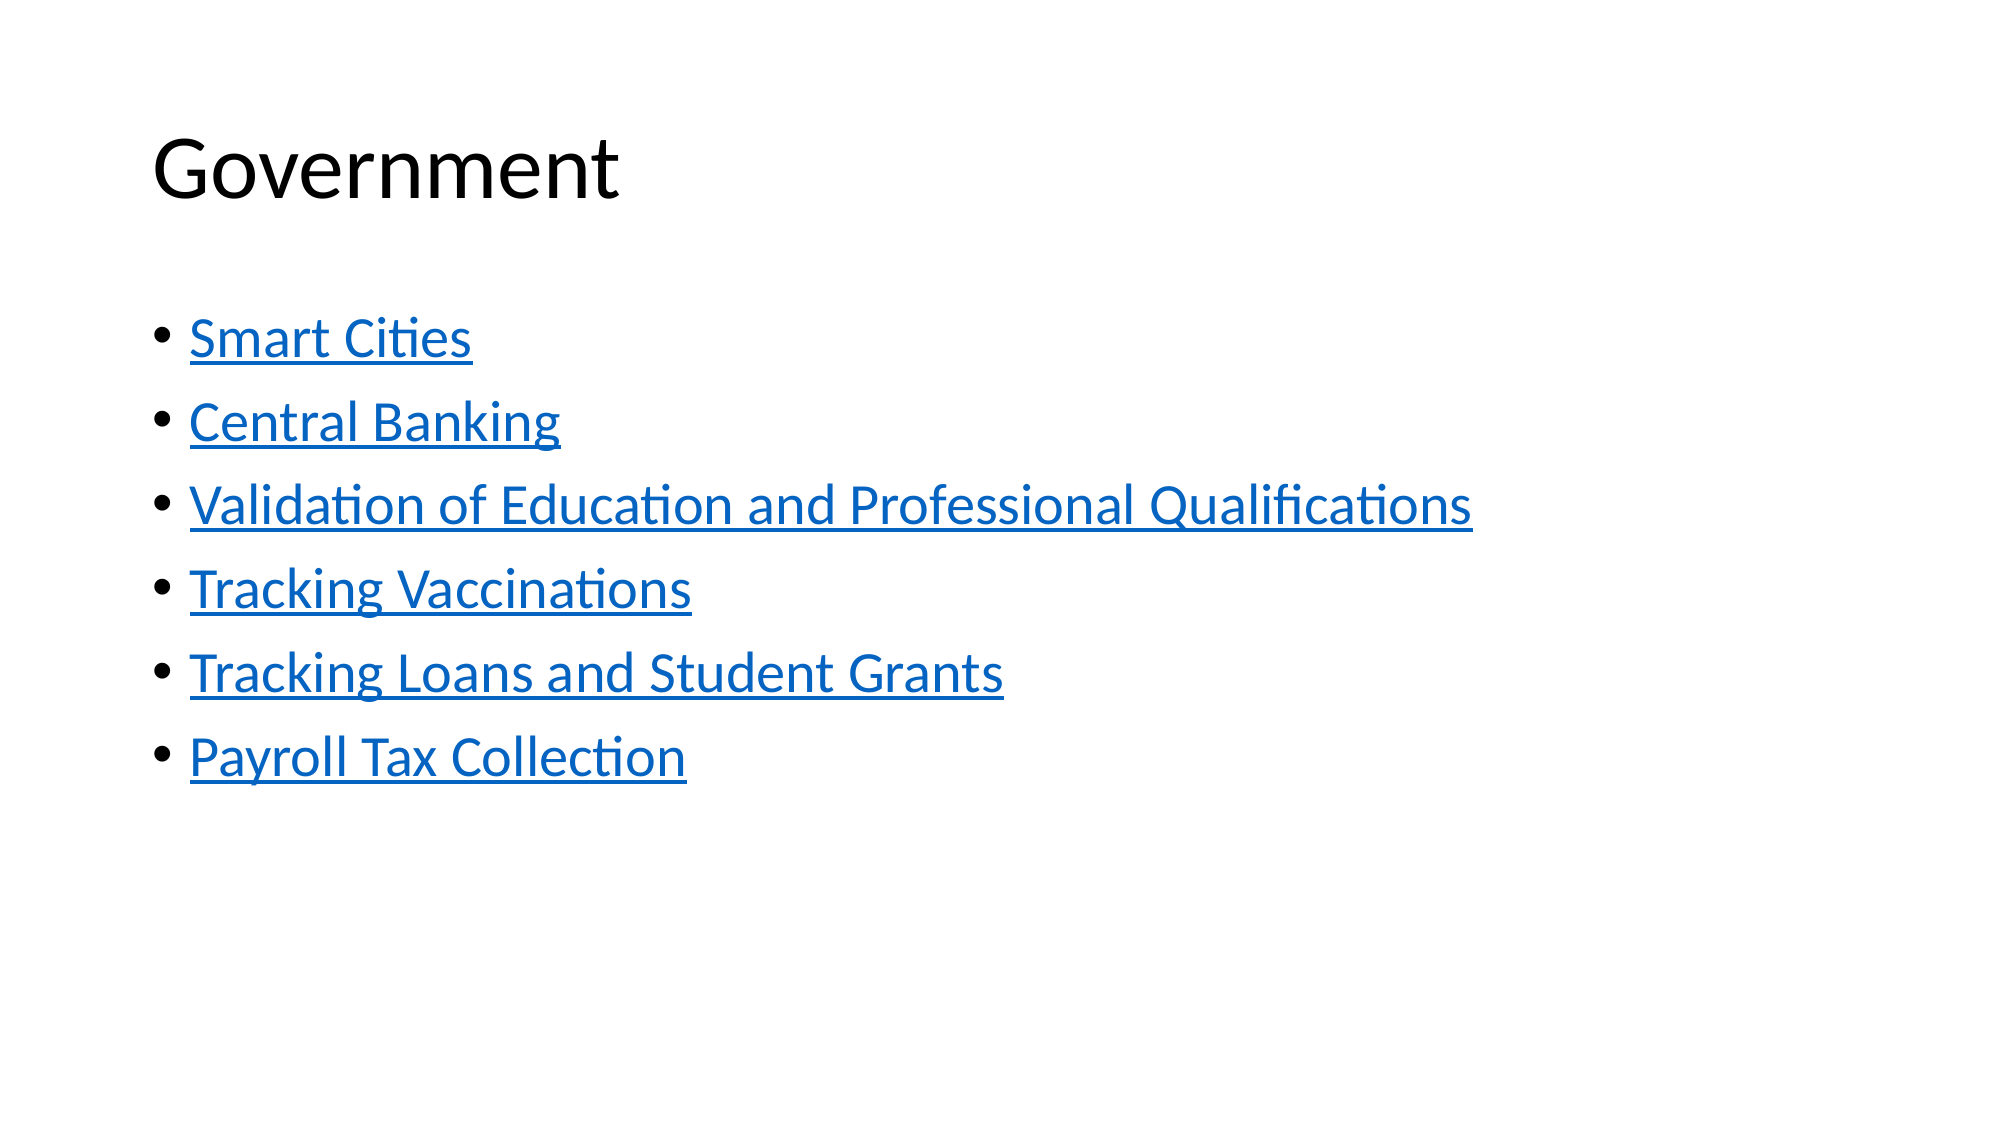

# Government
Smart Cities
Central Banking
Validation of Education and Professional Qualifications
Tracking Vaccinations
Tracking Loans and Student Grants
Payroll Tax Collection